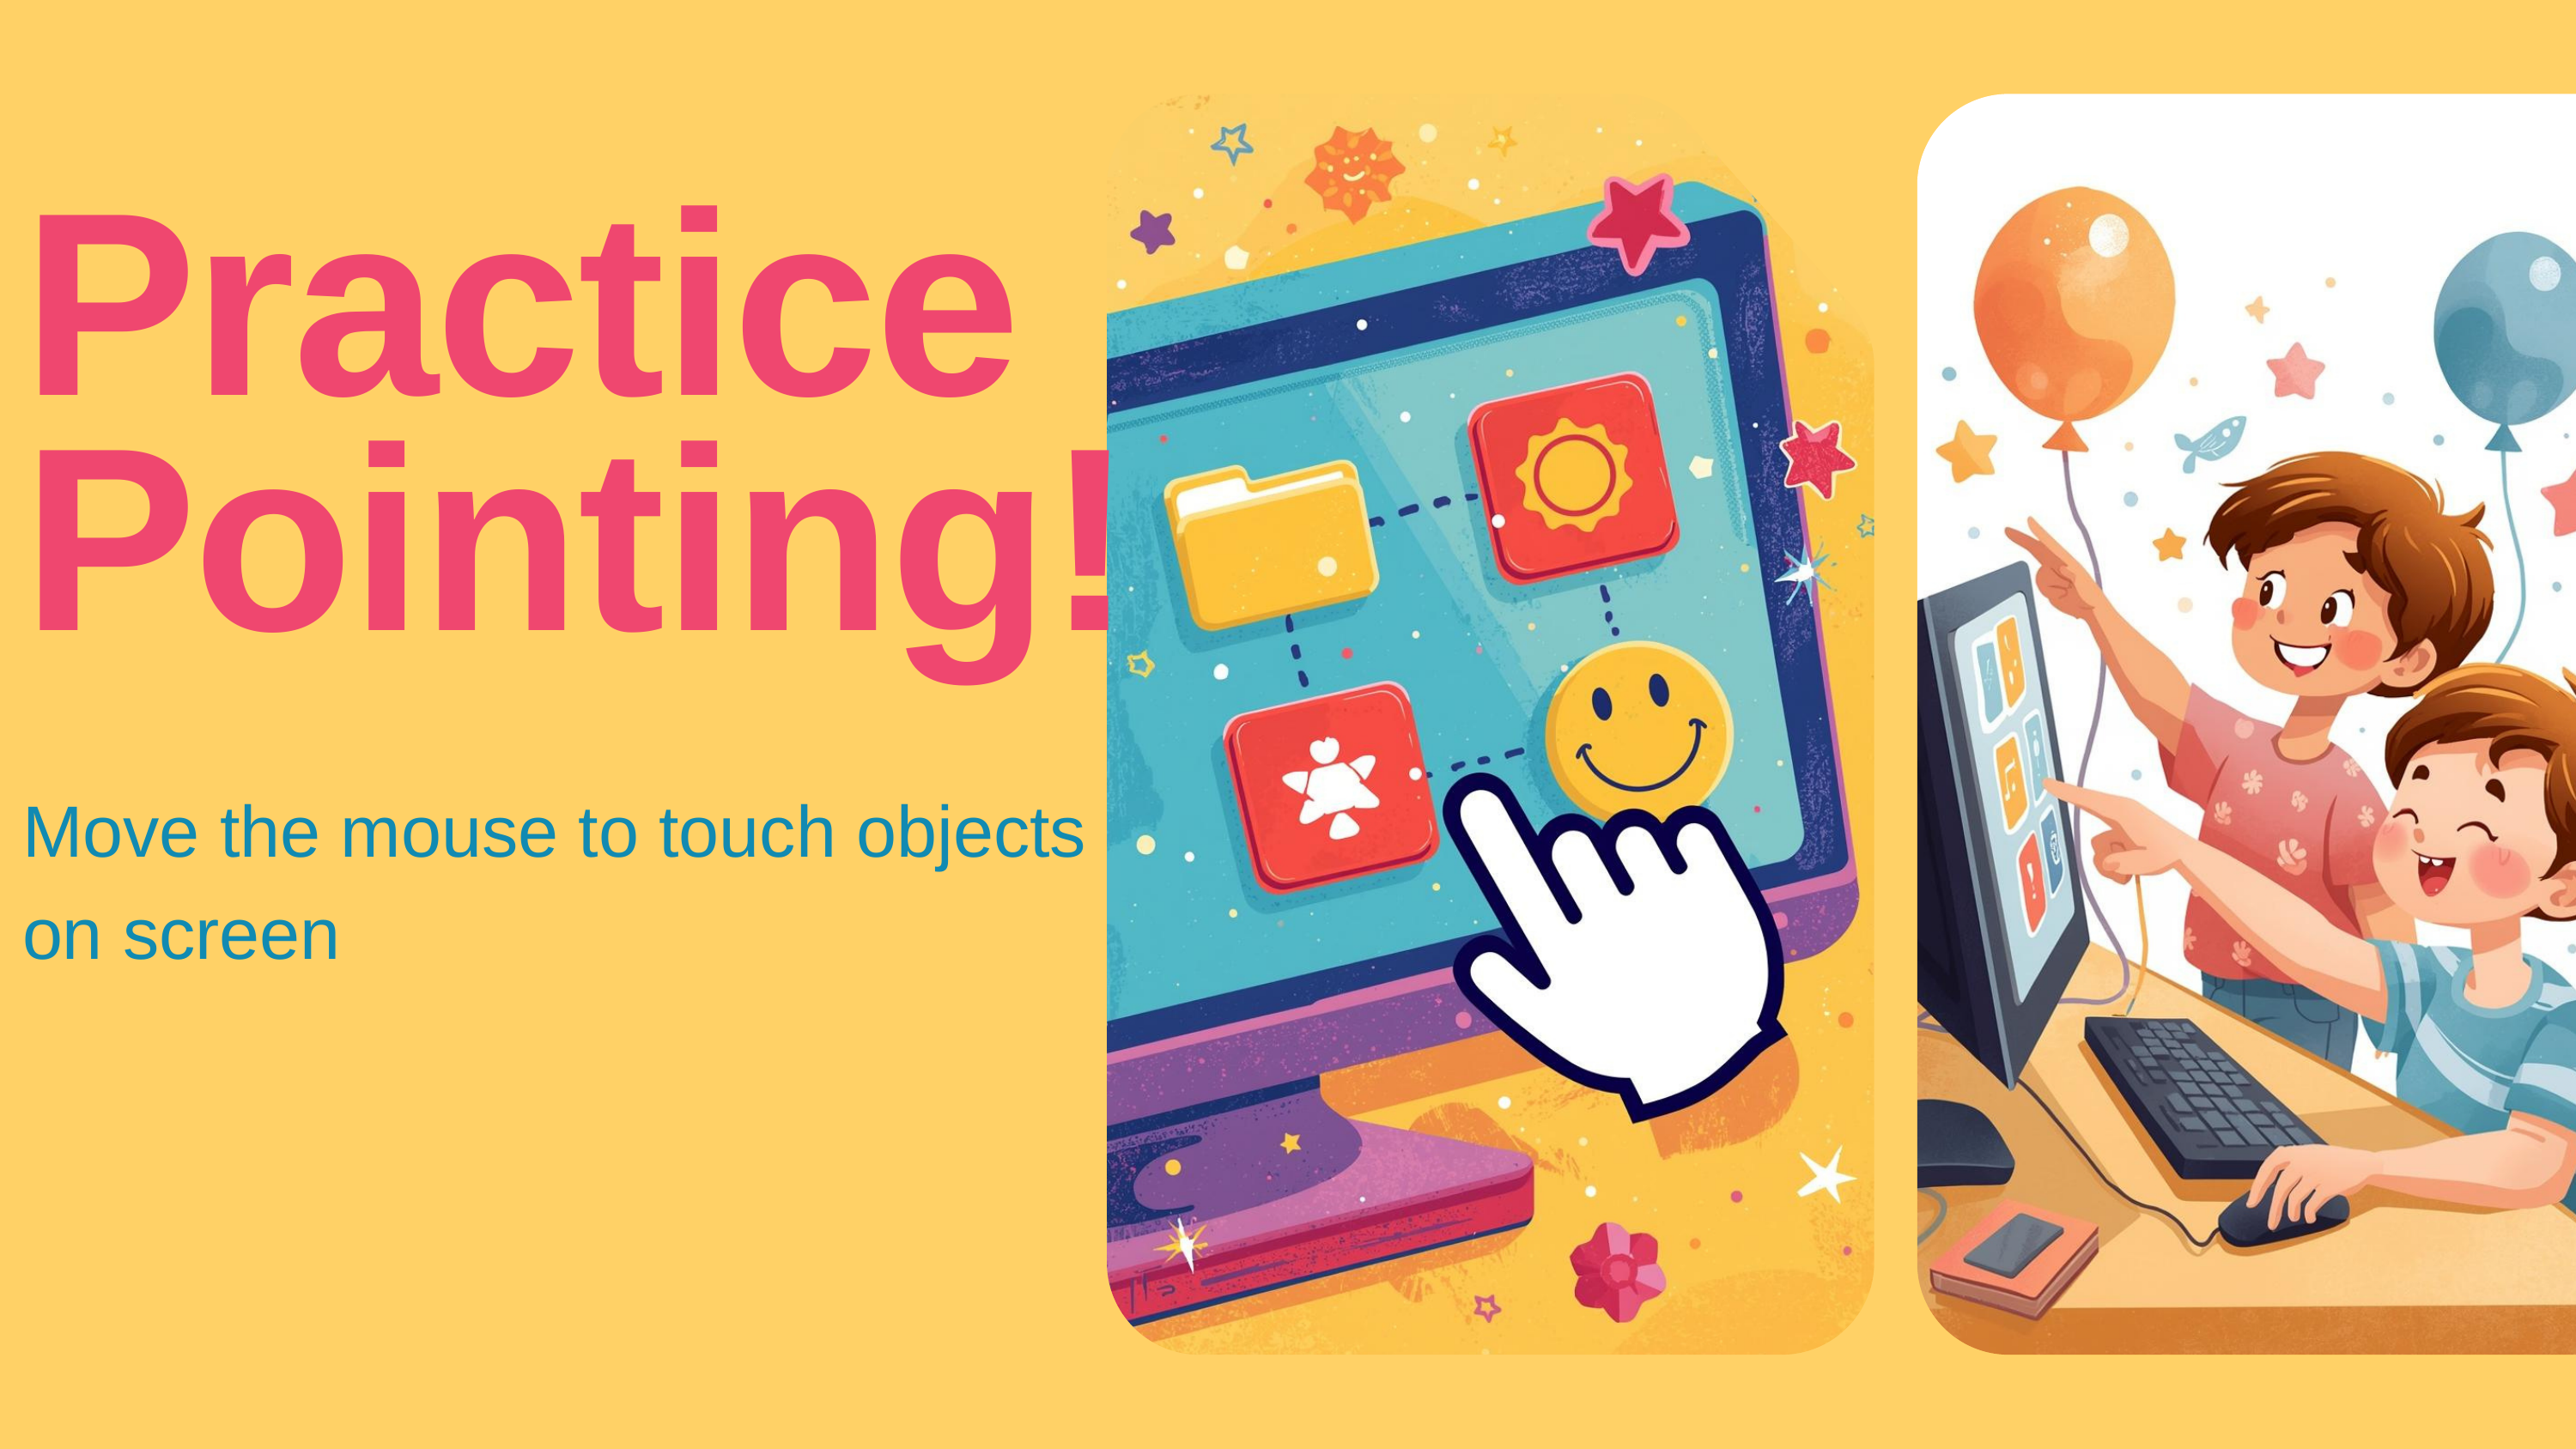

Practice Pointing!
Move the mouse to touch objects on screen